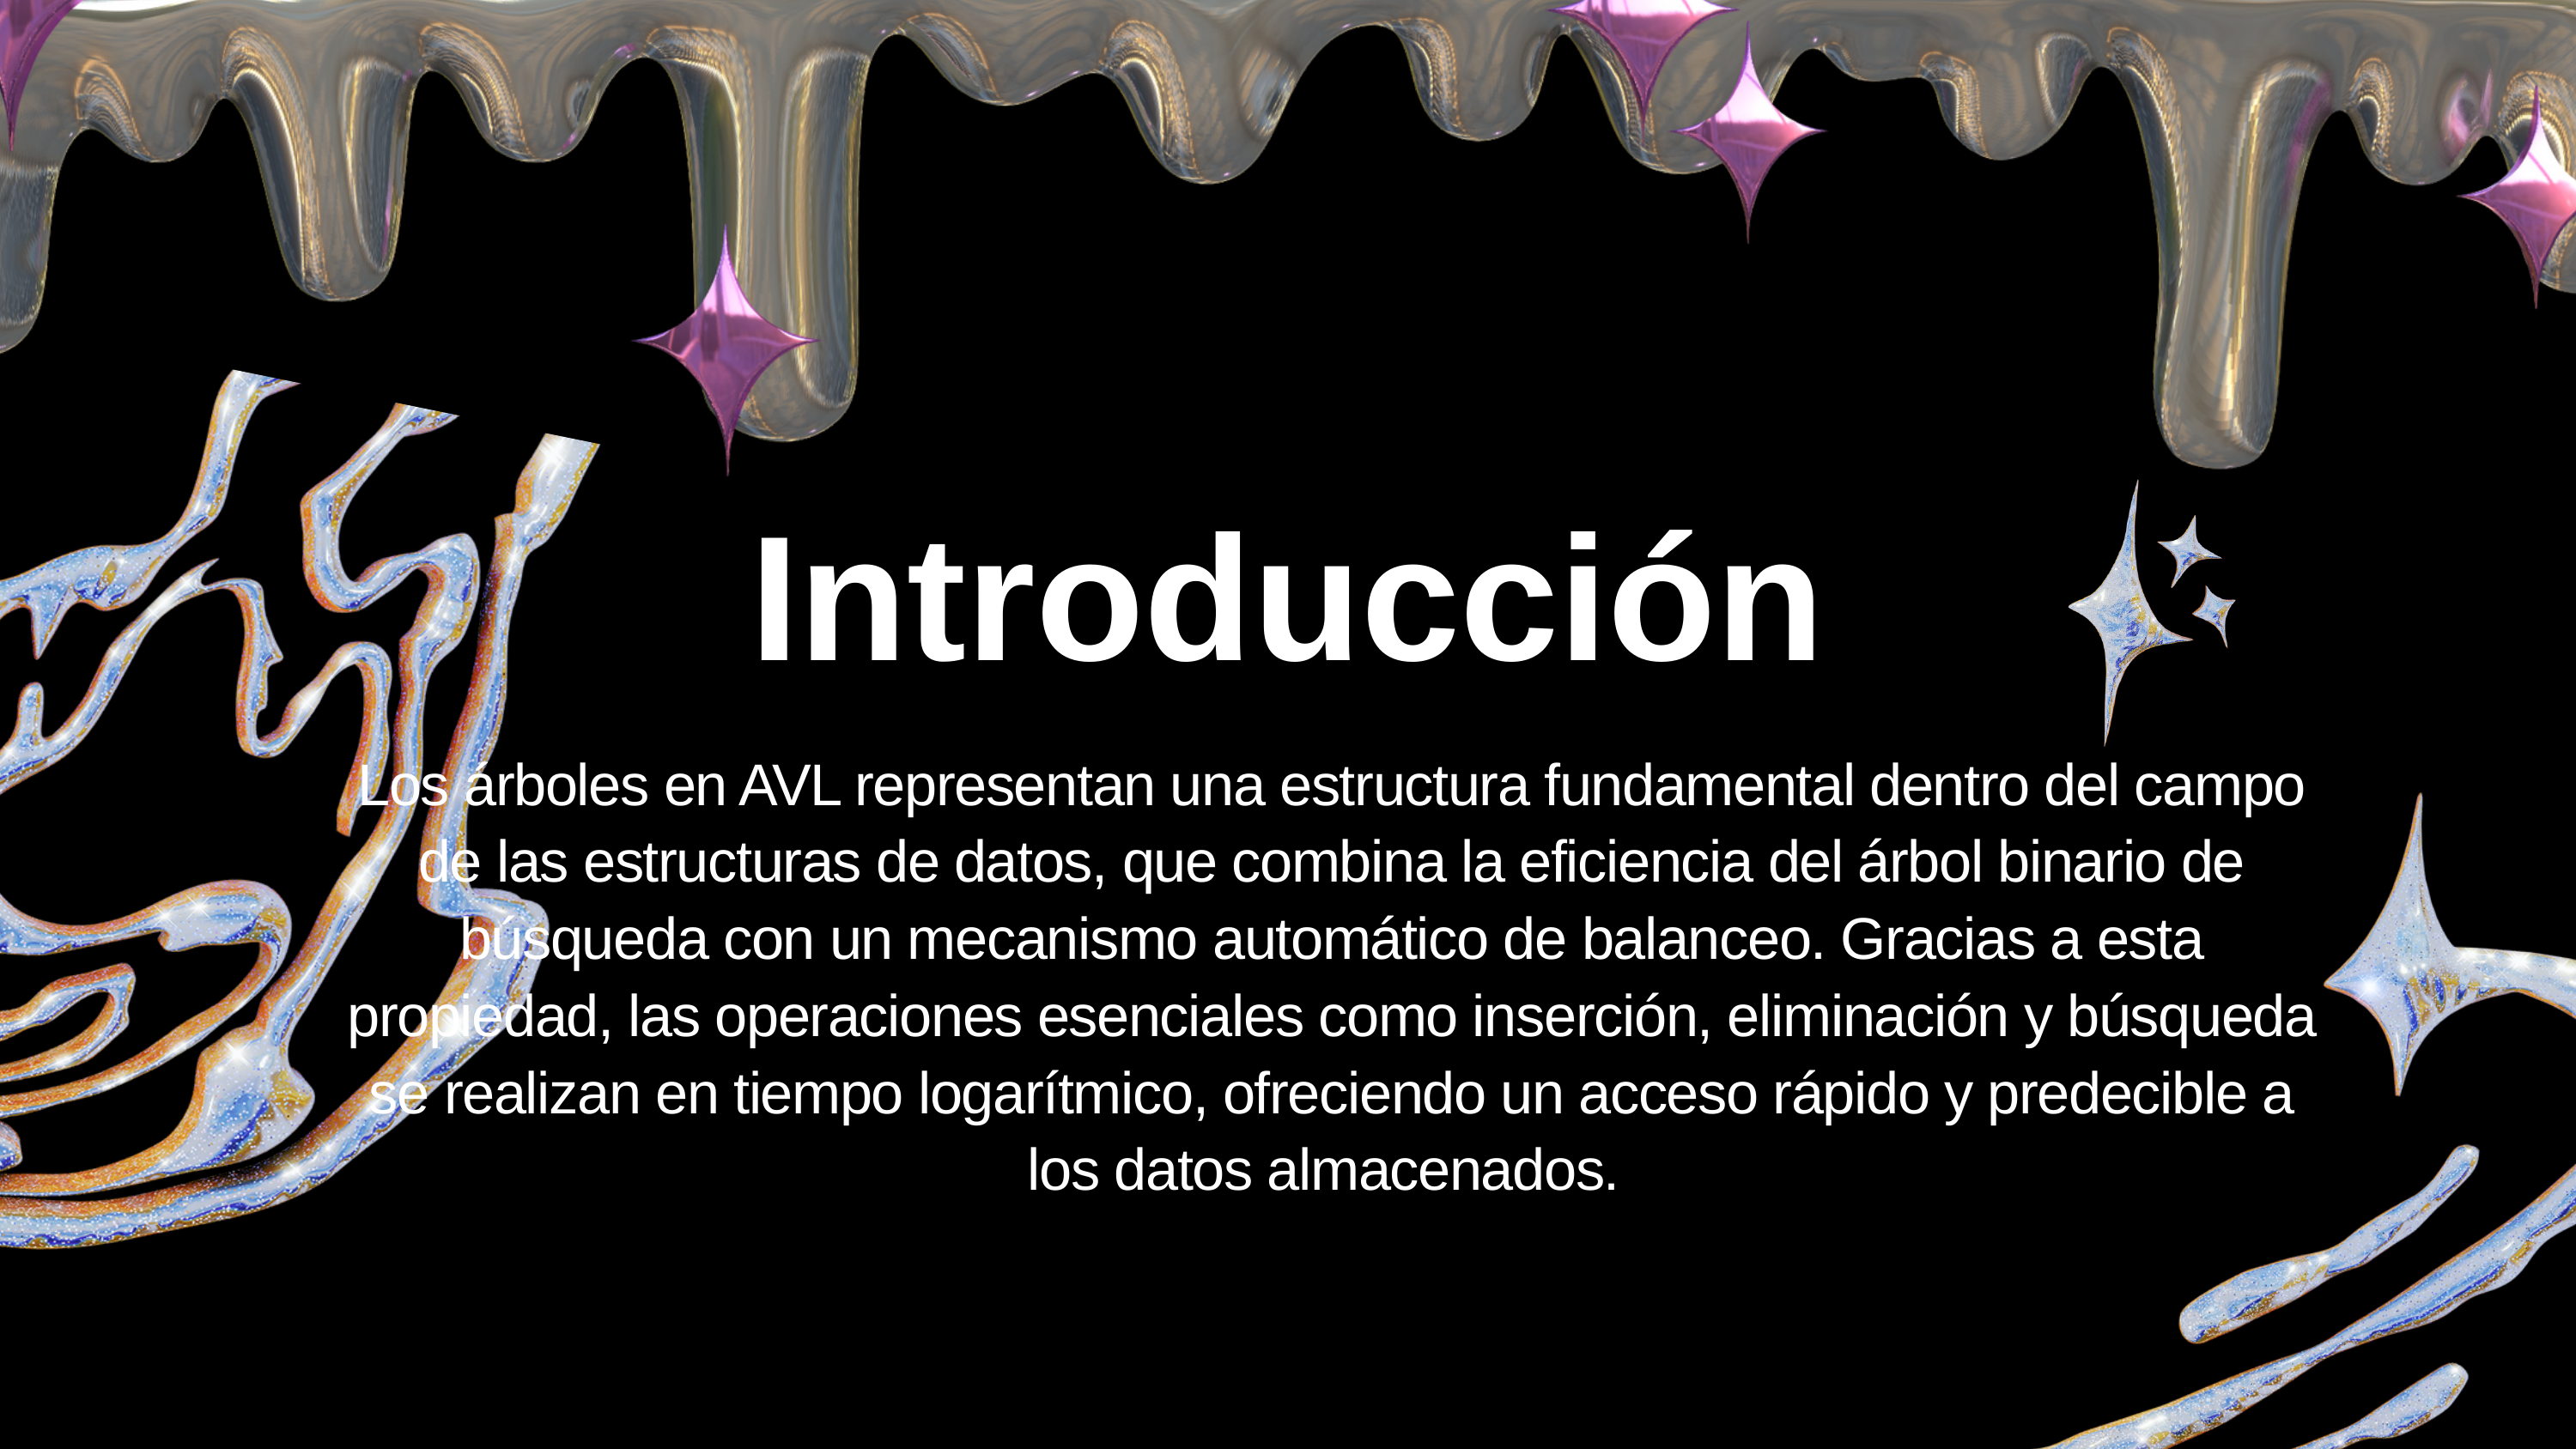

Introducción

Los árboles en AVL representan una estructura fundamental dentro del campo de las estructuras de datos, que combina la eficiencia del árbol binario de búsqueda con un mecanismo automático de balanceo. Gracias a esta propiedad, las operaciones esenciales como inserción, eliminación y búsqueda se realizan en tiempo logarítmico, ofreciendo un acceso rápido y predecible a los datos almacenados.